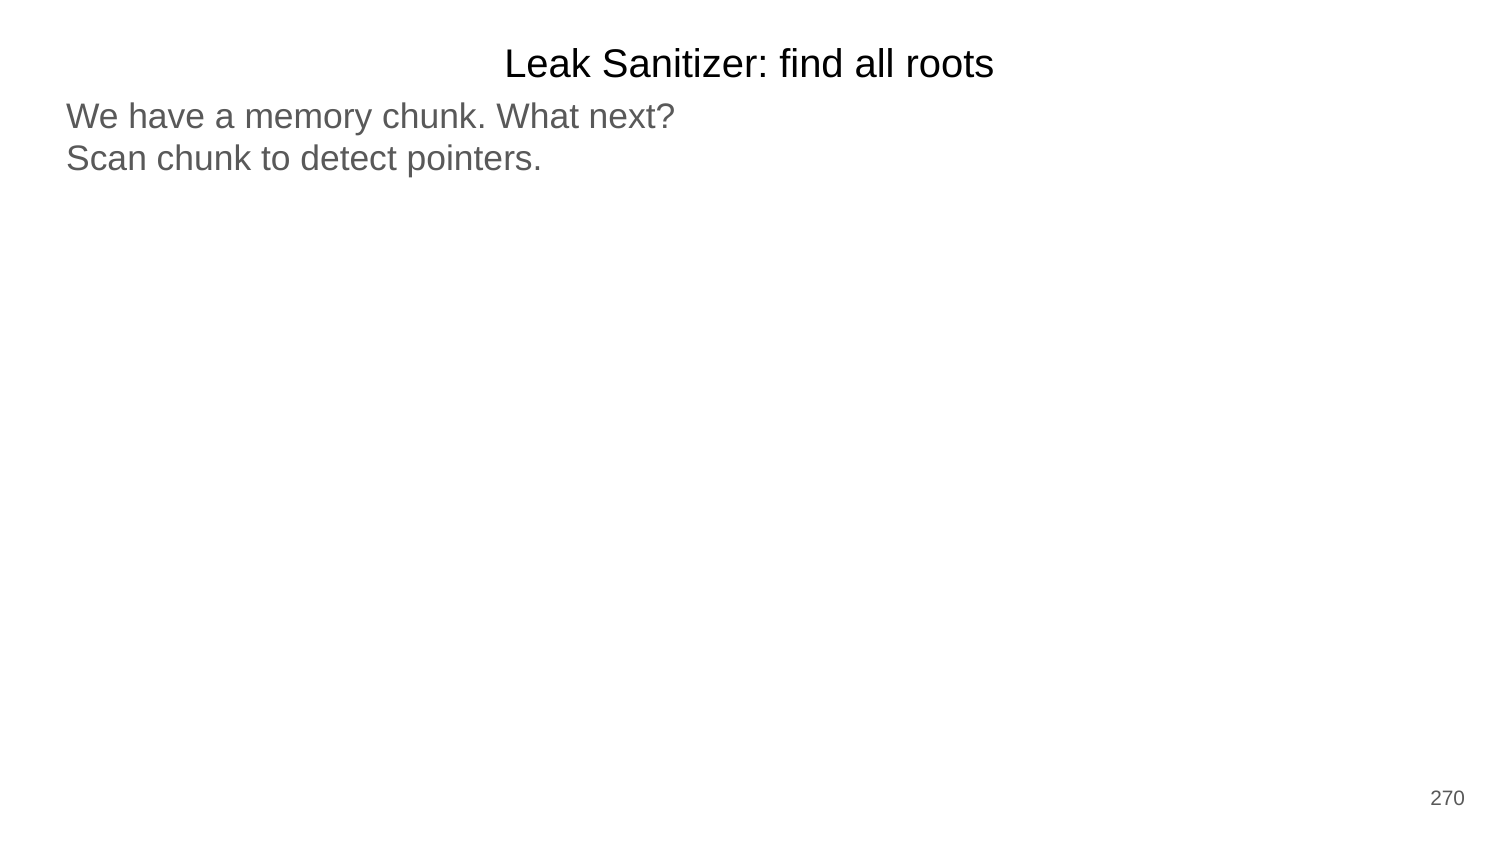

Leak Sanitizer: find all roots
We have a memory chunk. What next?
Scan chunk to detect pointers.

270